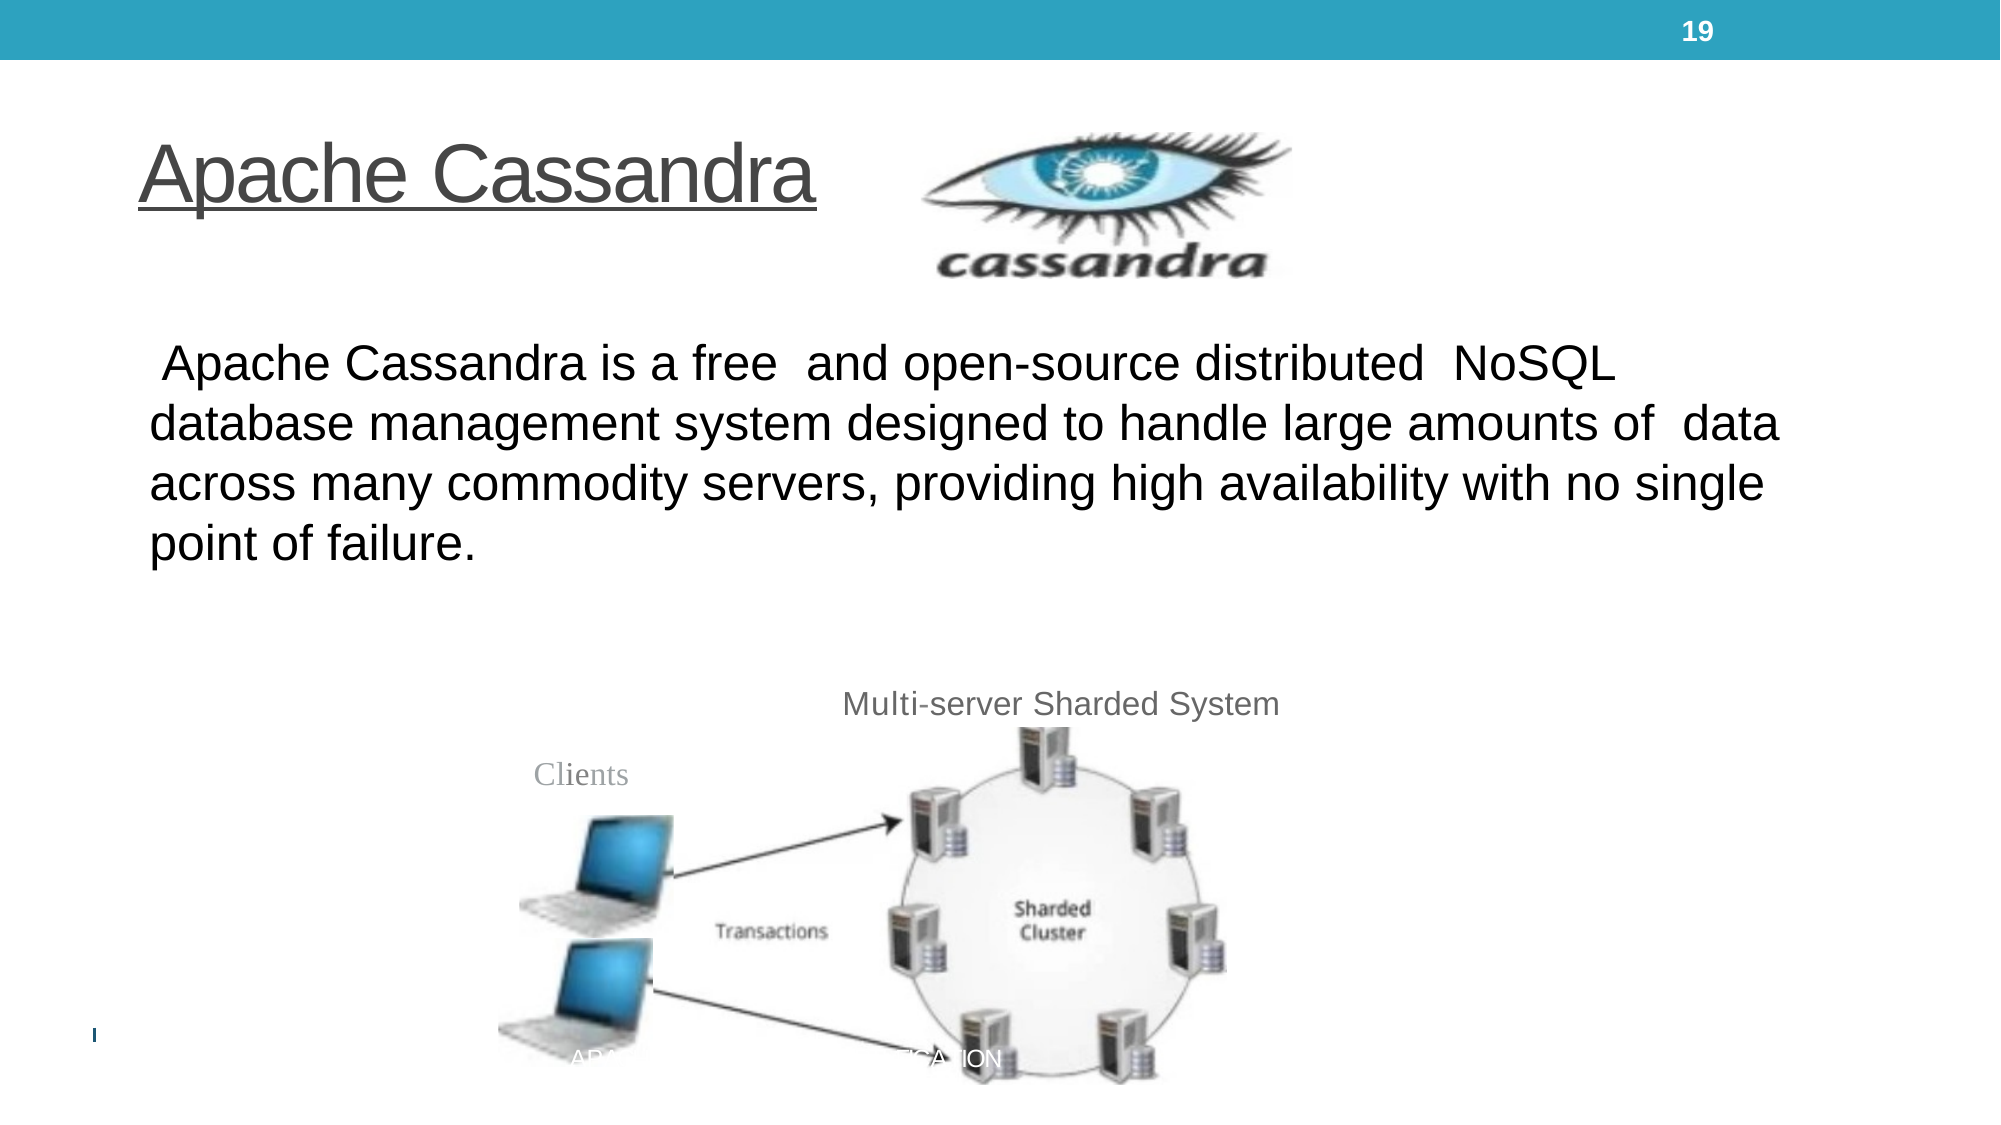

19
# Apache Cassandra

      Apache Cassandra is a free  and open-source distributed  NoSQL database management system designed to handle large amounts of  data across many commodity servers, providing high availability with no single point of failure.
Multi-server Sharded System

Clients

APACHE CASSAN DRA CERTI FICATION TRAINING